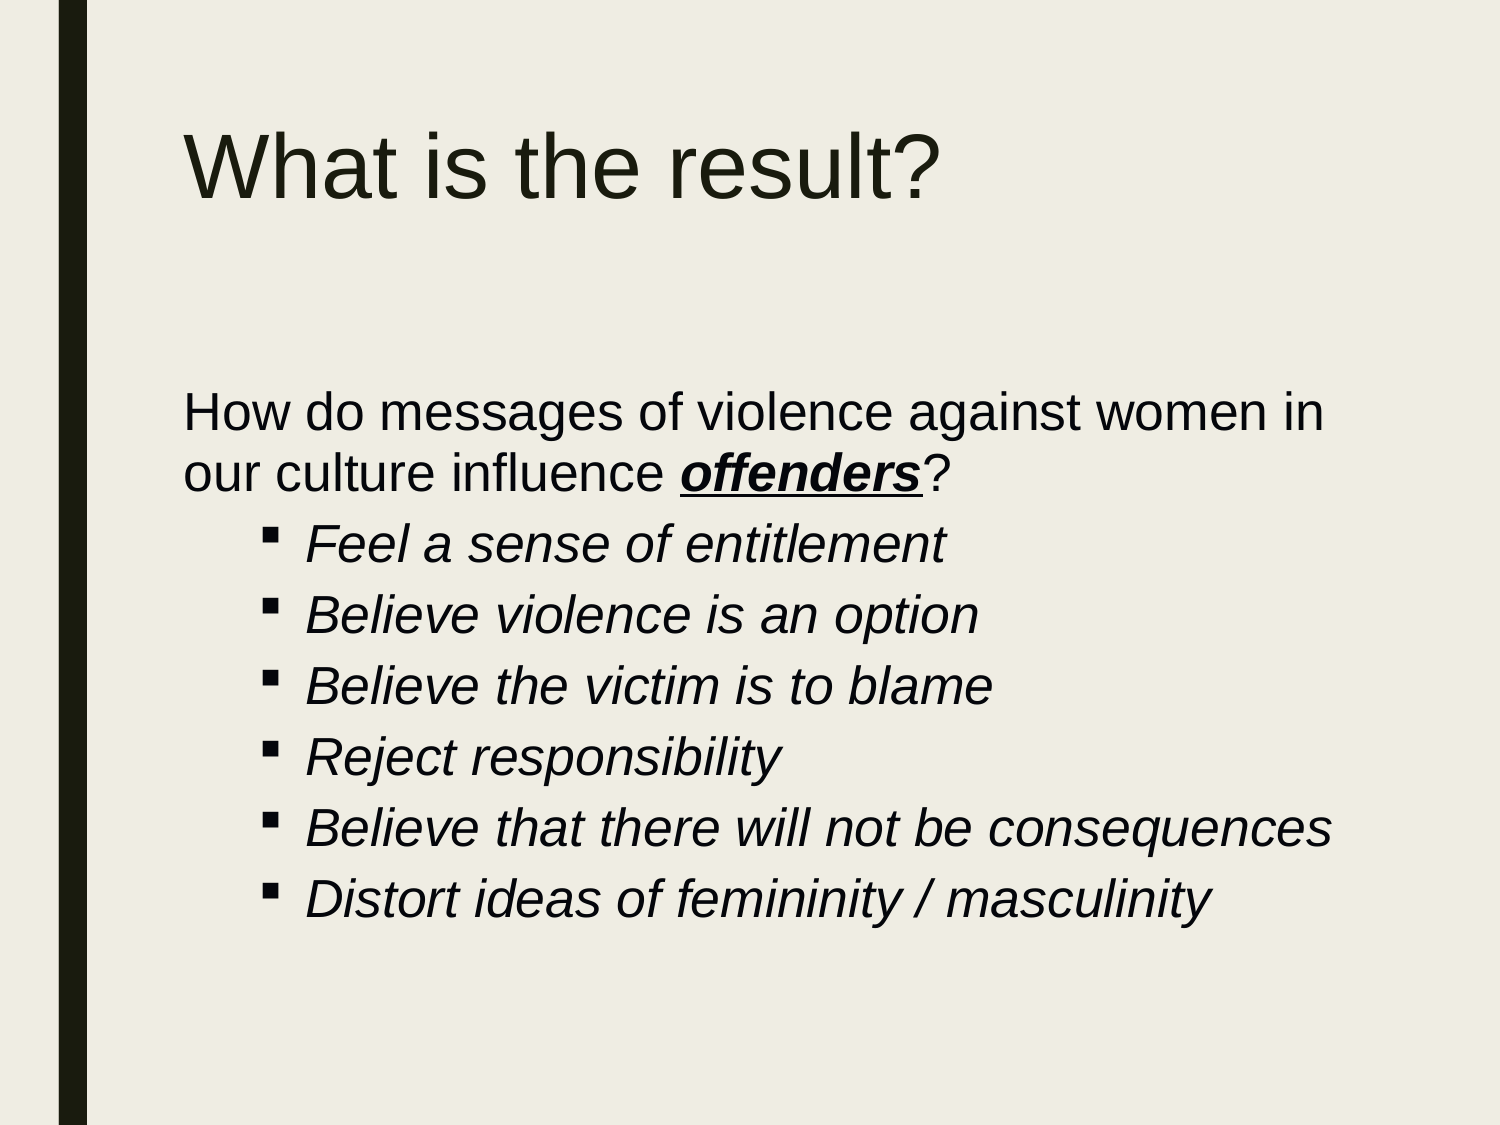

# What is the result?
How do messages of violence against women in our culture influence offenders?
Feel a sense of entitlement
Believe violence is an option
Believe the victim is to blame
Reject responsibility
Believe that there will not be consequences
Distort ideas of femininity / masculinity